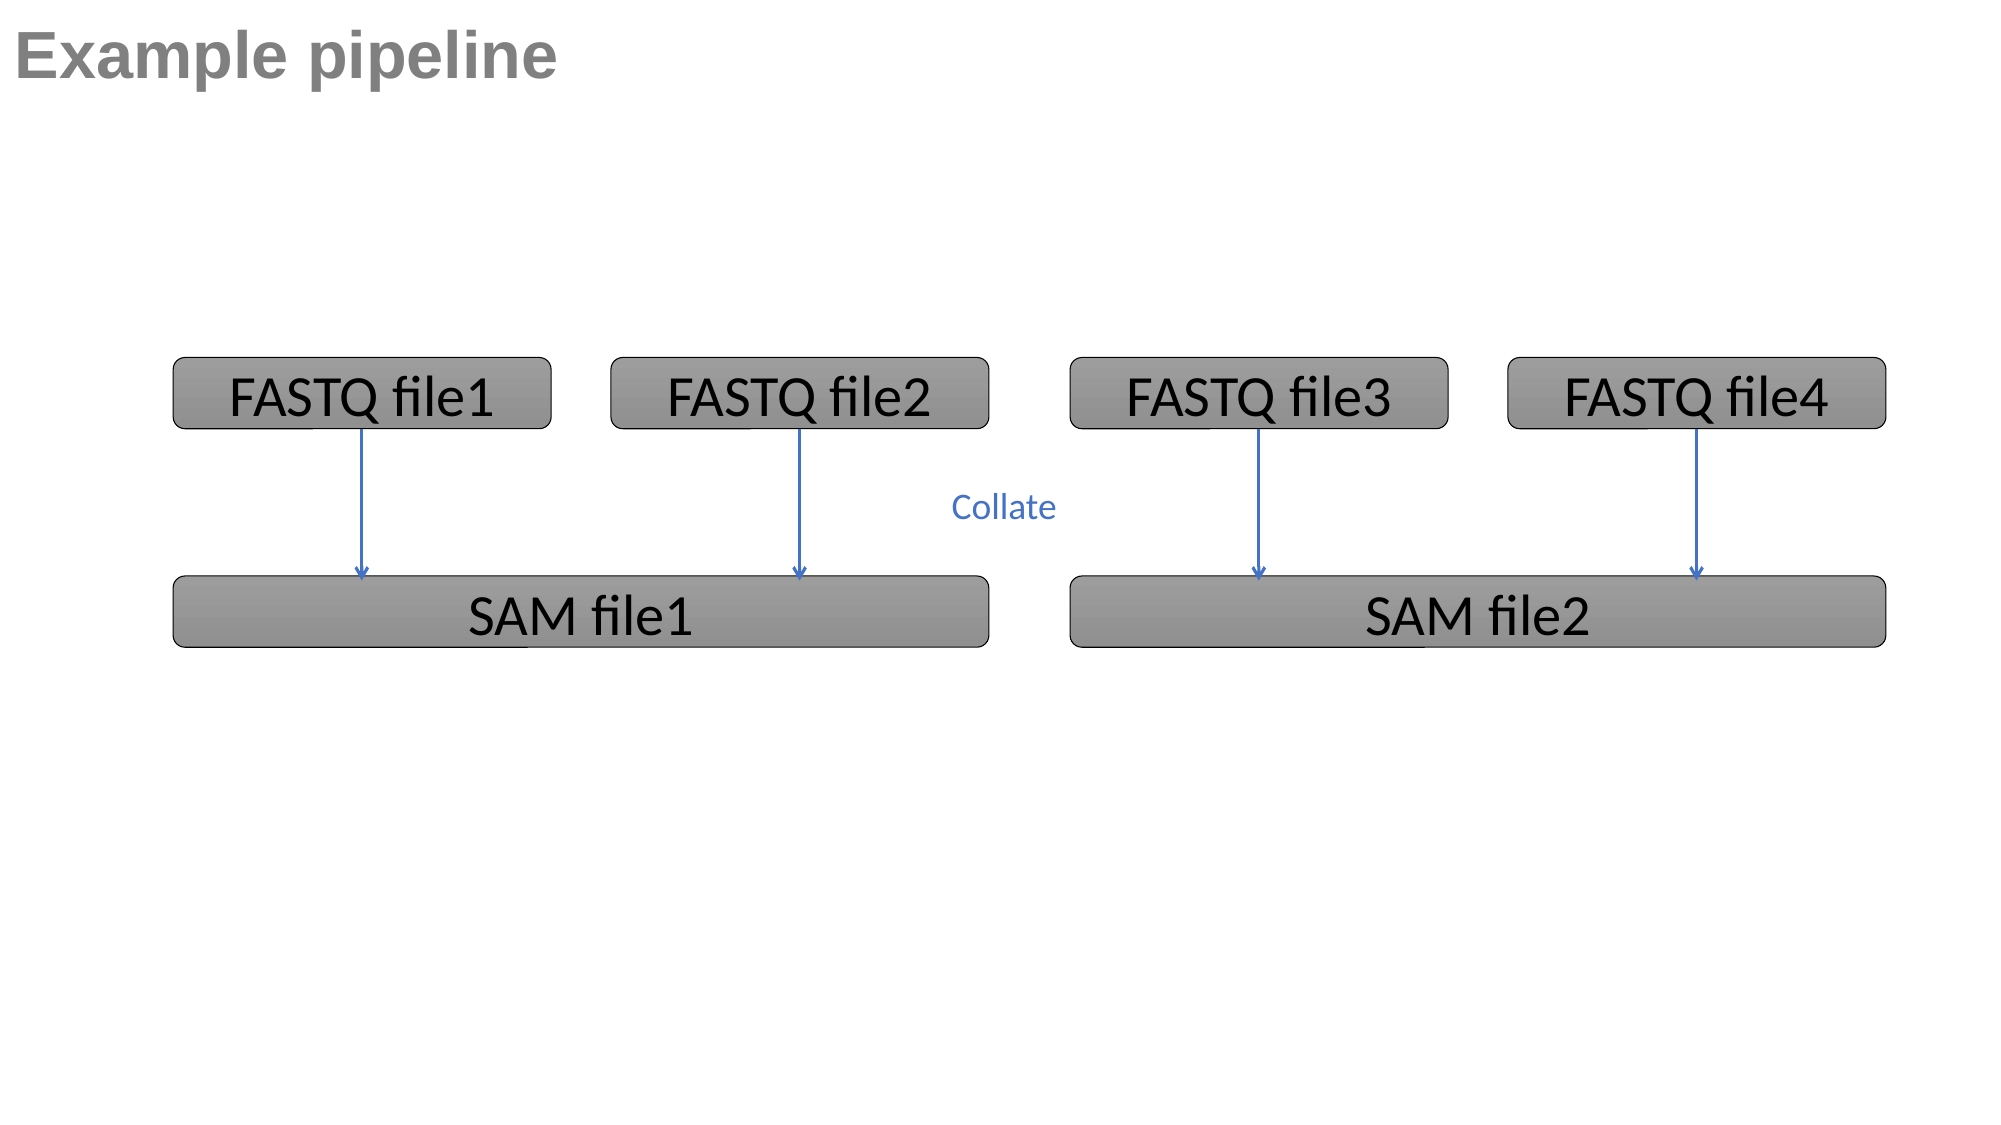

Example pipeline
FASTQ file1
FASTQ file2
FASTQ file3
FASTQ file4
Collate
SAM file1
SAM file2